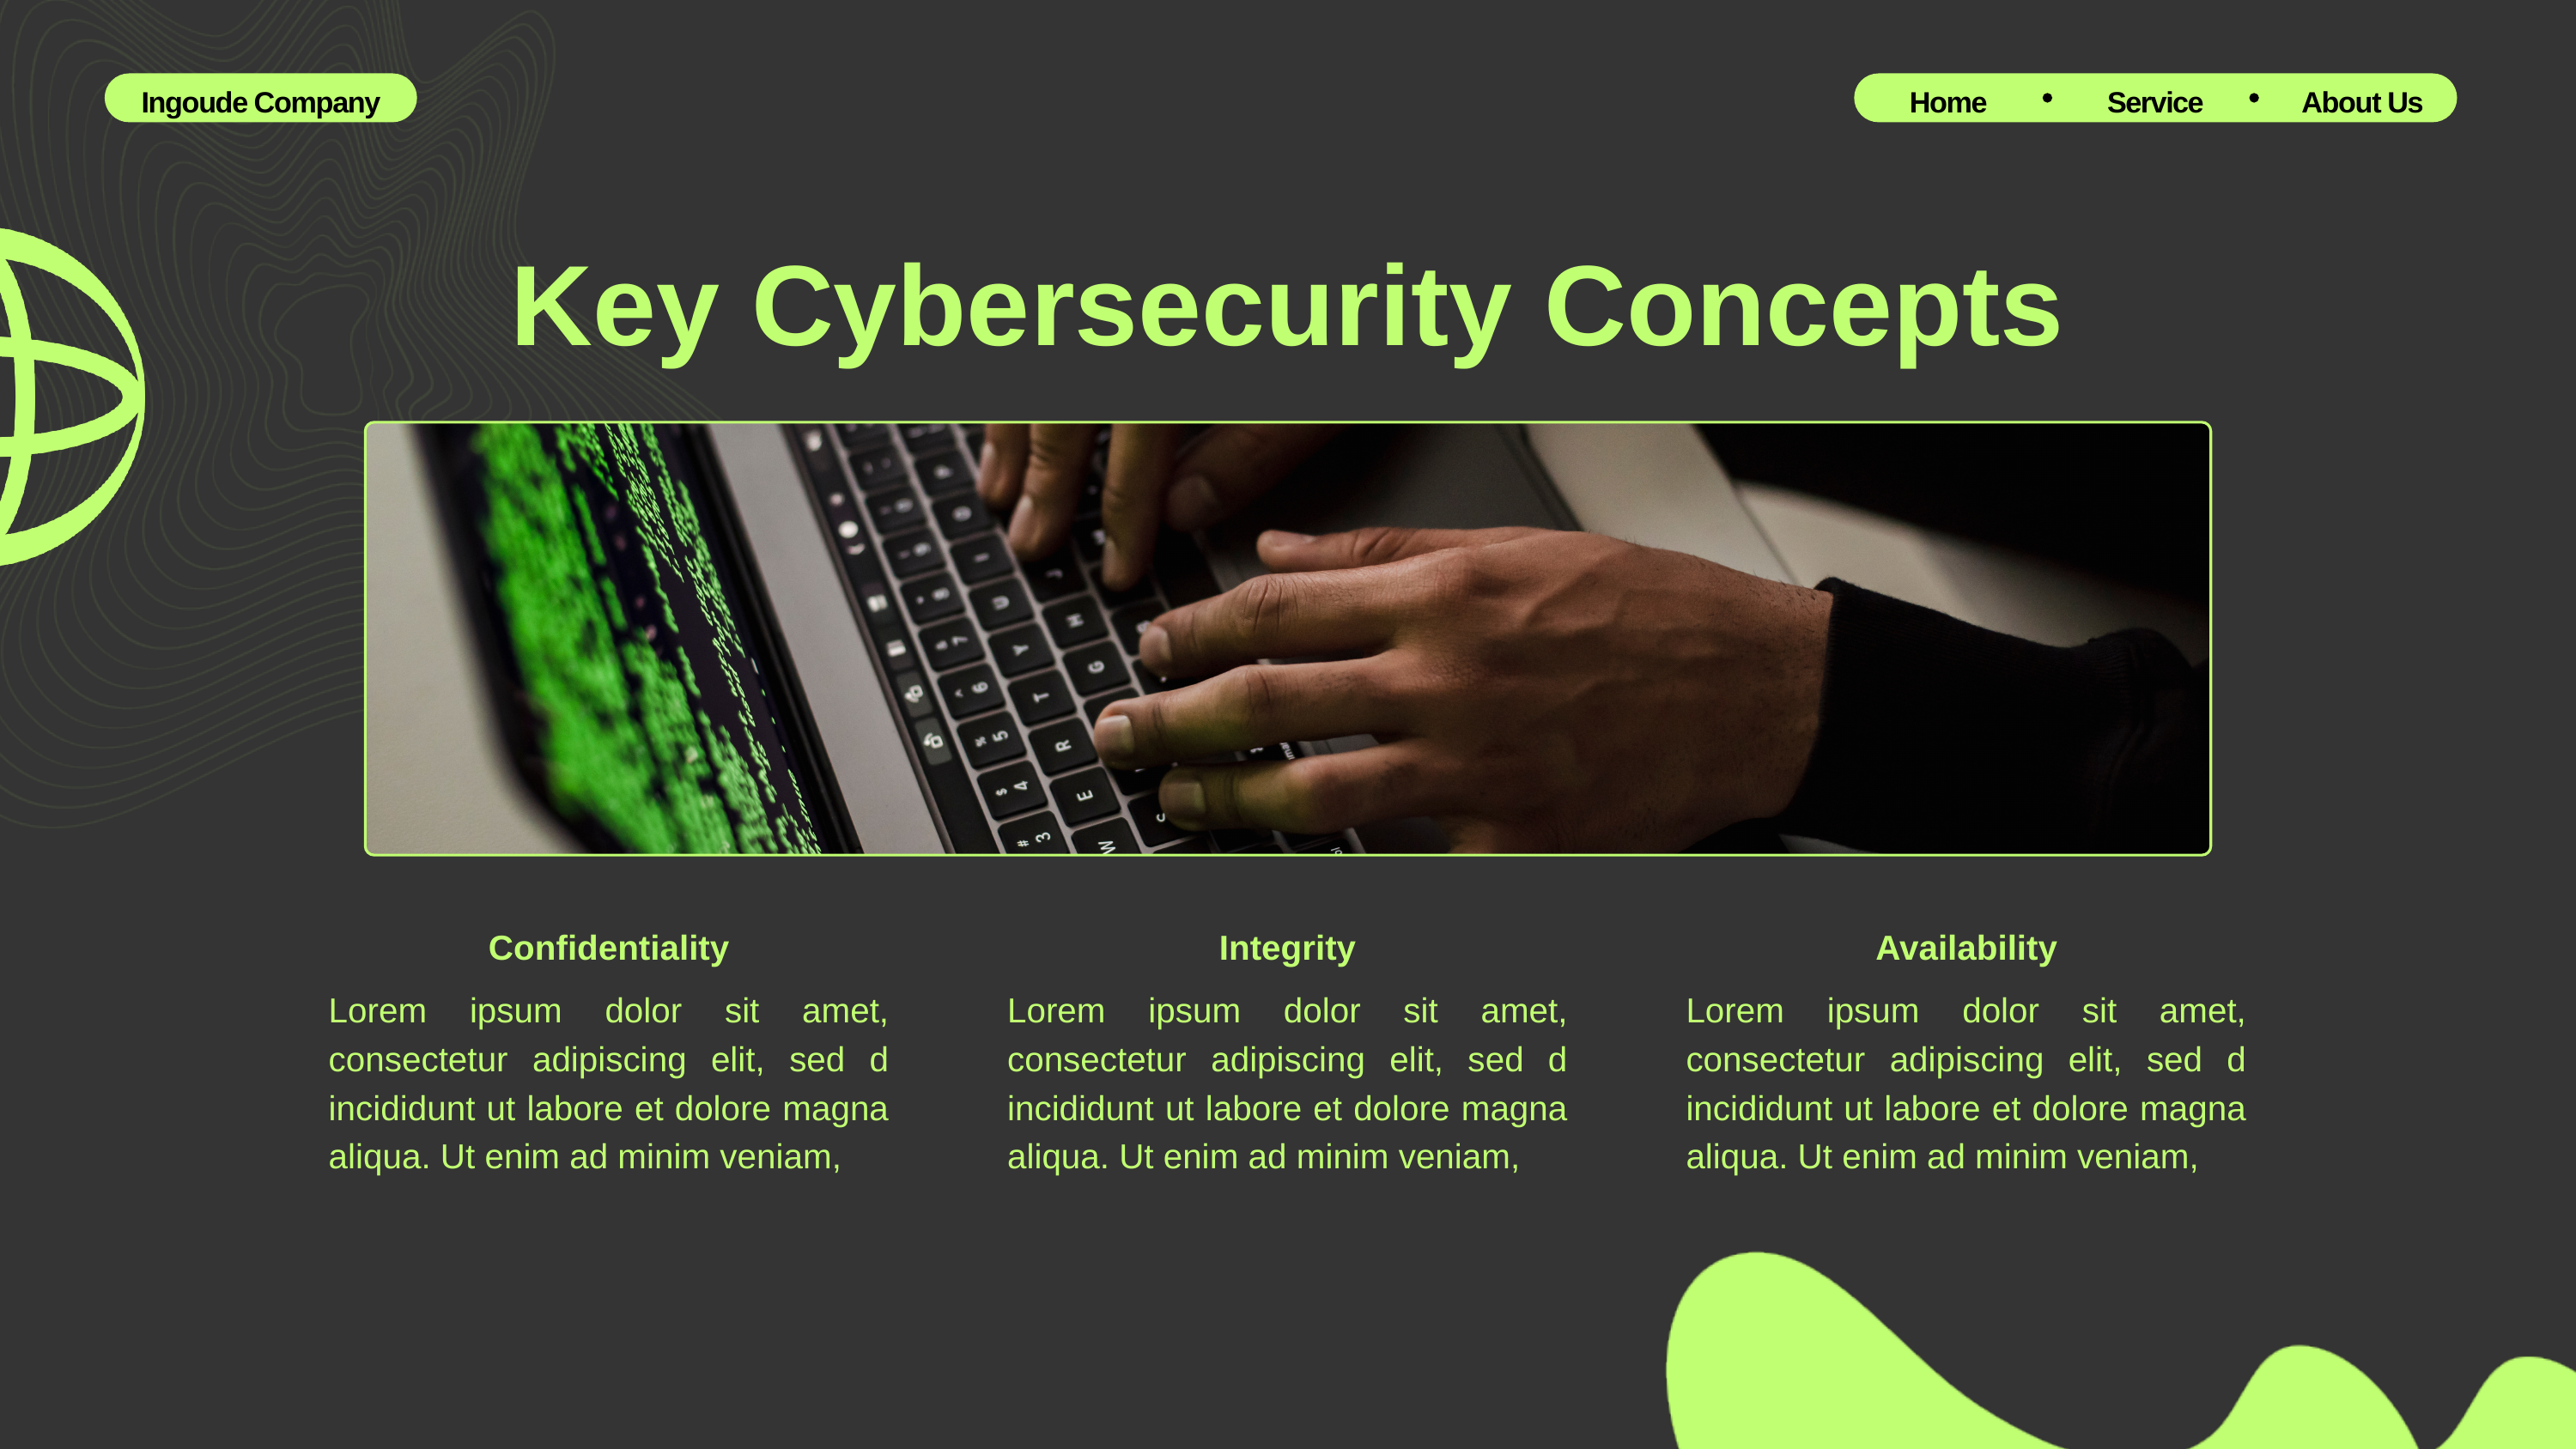

Ingoude Company
Home
Service
About Us

Key Cybersecurity Concepts

Confidentiality
Integrity
Availability
Lorem ipsum dolor sit amet, consectetur adipiscing elit, sed d incididunt ut labore et dolore magna aliqua. Ut enim ad minim veniam,
Lorem ipsum dolor sit amet, consectetur adipiscing elit, sed d incididunt ut labore et dolore magna aliqua. Ut enim ad minim veniam,
Lorem ipsum dolor sit amet, consectetur adipiscing elit, sed d incididunt ut labore et dolore magna aliqua. Ut enim ad minim veniam,